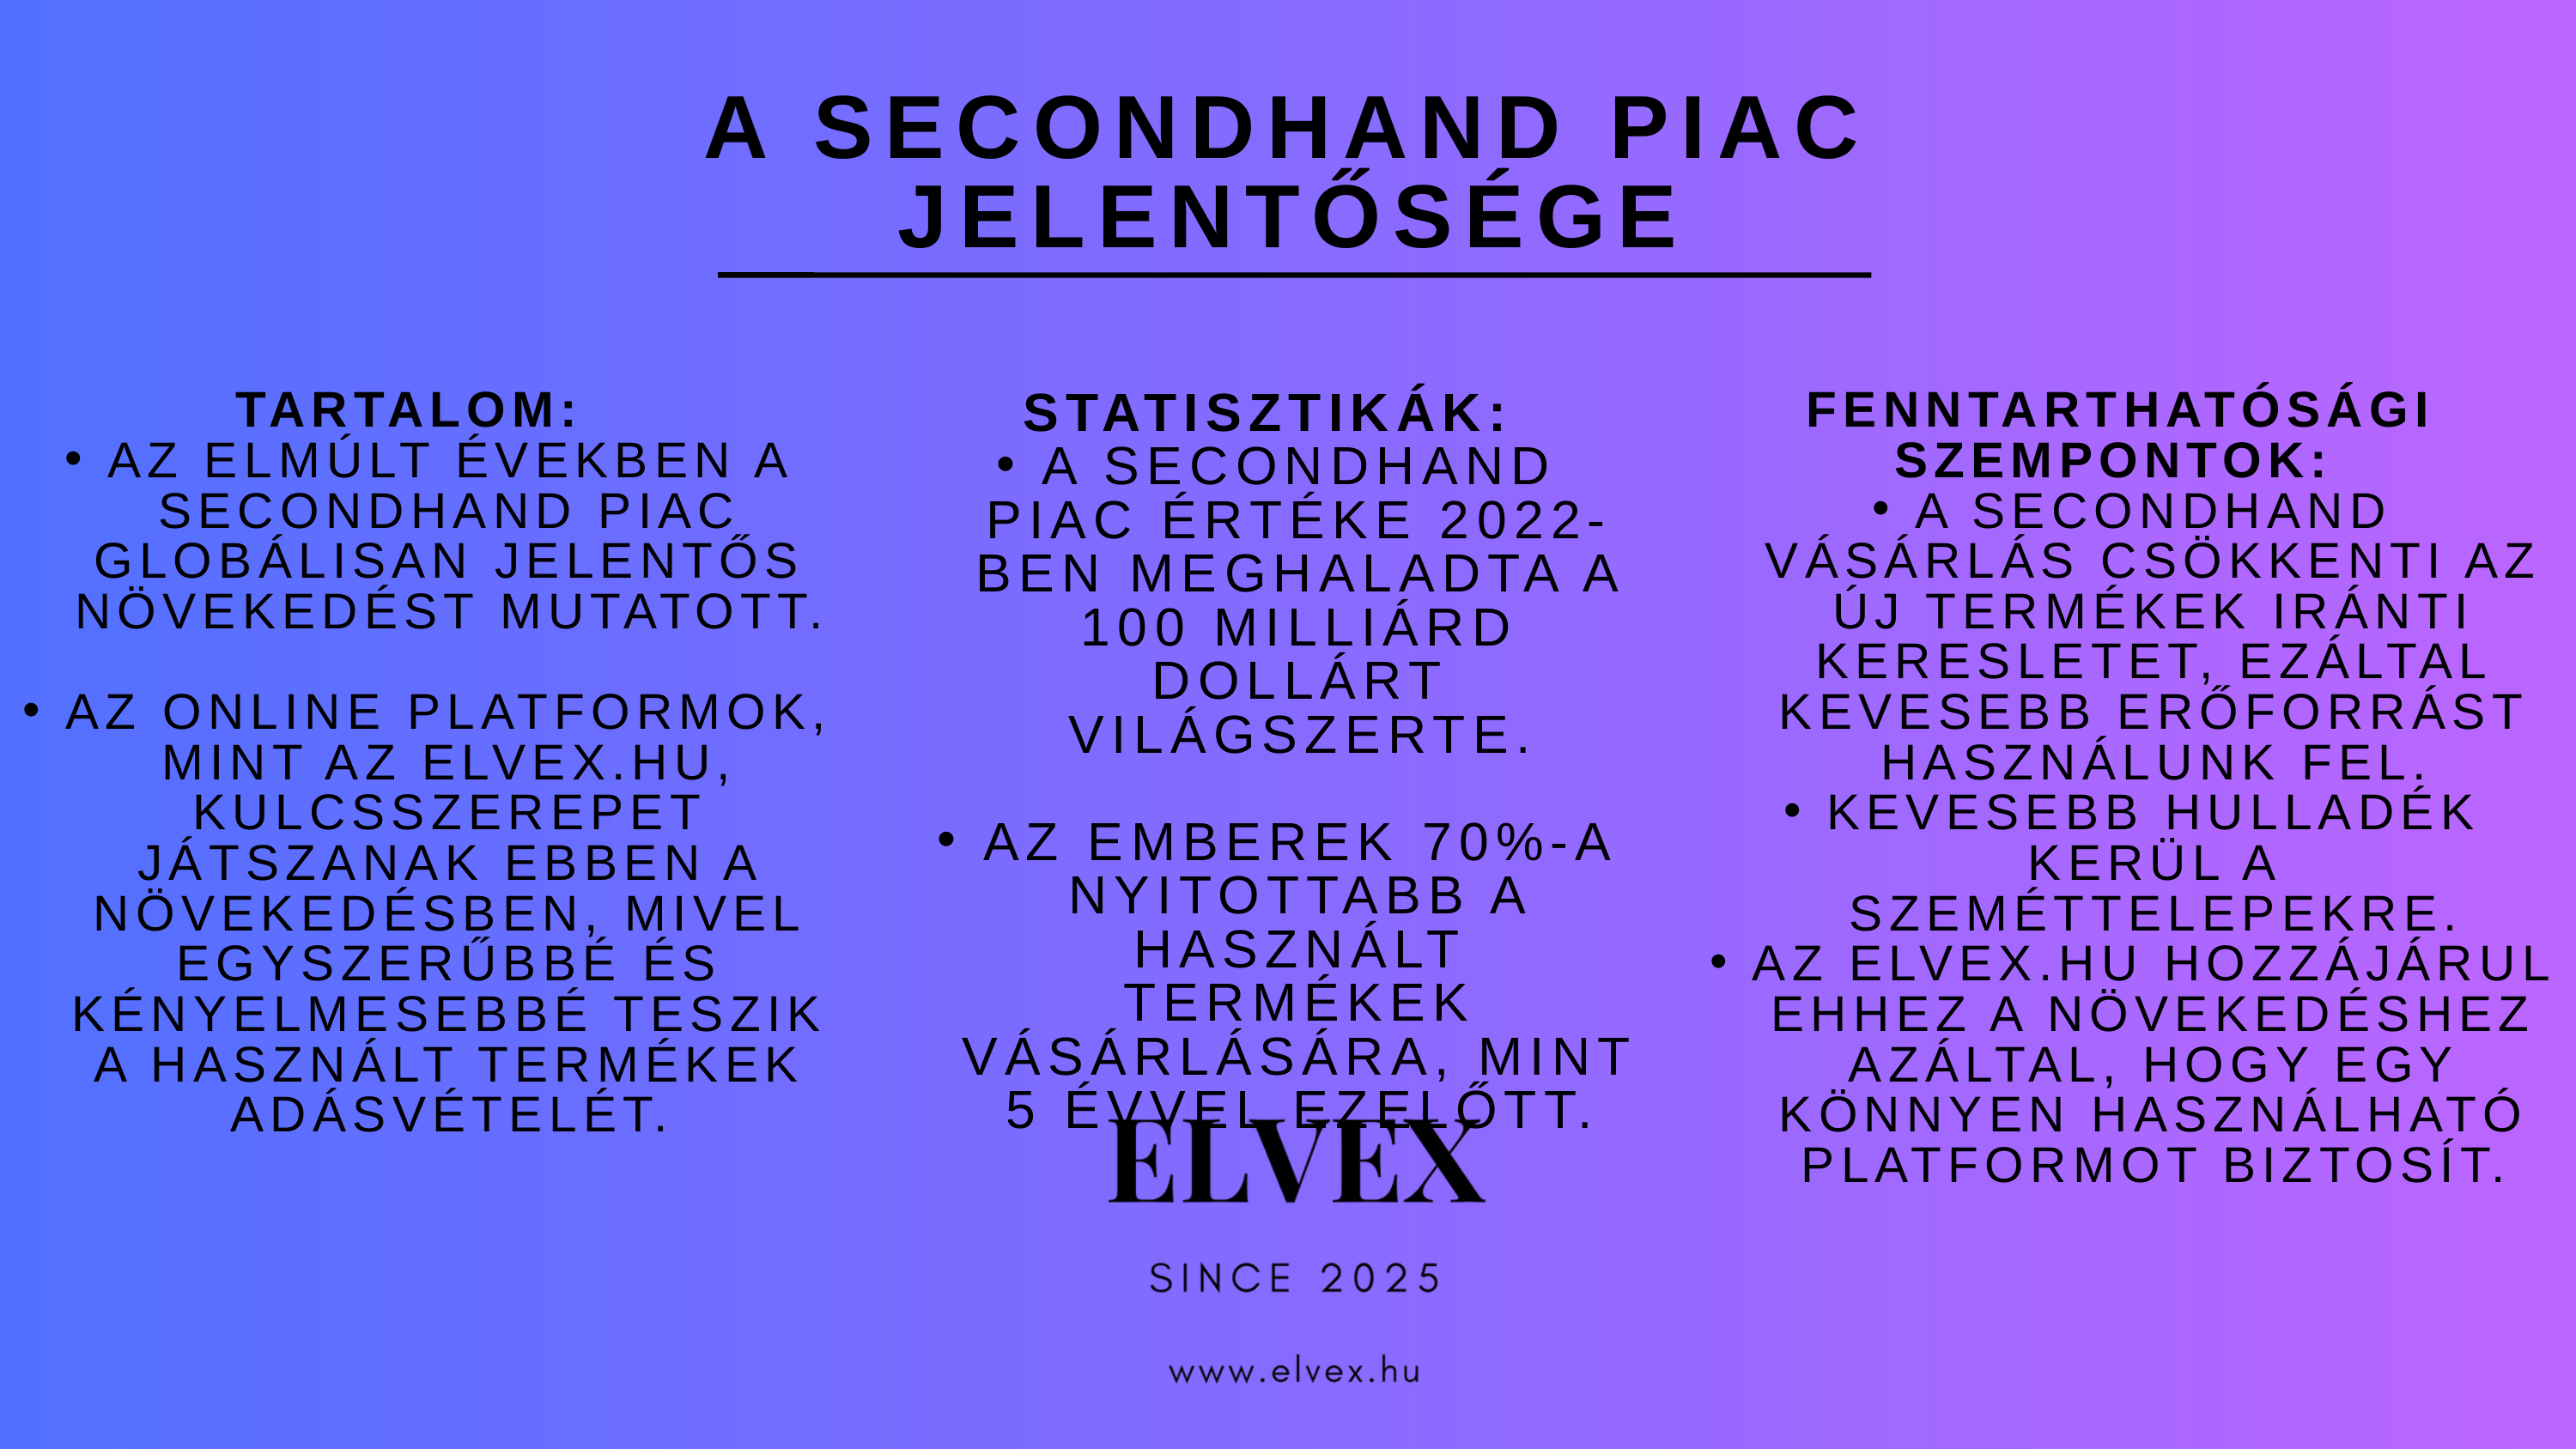

A SECONDHAND PIAC JELENTŐSÉGE

TARTALOM:
AZ ELMÚLT ÉVEKBEN A SECONDHAND PIAC GLOBÁLISAN JELENTŐS NÖVEKEDÉST MUTATOTT.

AZ ONLINE PLATFORMOK, MINT AZ ELVEX.HU, KULCSSZEREPET JÁTSZANAK EBBEN A NÖVEKEDÉSBEN, MIVEL EGYSZERŰBBÉ ÉS KÉNYELMESEBBÉ TESZIK A HASZNÁLT TERMÉKEK ADÁSVÉTELÉT.

 FENNTARTHATÓSÁGI SZEMPONTOK:
A SECONDHAND VÁSÁRLÁS CSÖKKENTI AZ ÚJ TERMÉKEK IRÁNTI KERESLETET, EZÁLTAL KEVESEBB ERŐFORRÁST HASZNÁLUNK FEL.
KEVESEBB HULLADÉK KERÜL A SZEMÉTTELEPEKRE.
AZ ELVEX.HU HOZZÁJÁRUL EHHEZ A NÖVEKEDÉSHEZ AZÁLTAL, HOGY EGY KÖNNYEN HASZNÁLHATÓ PLATFORMOT BIZTOSÍT.

 STATISZTIKÁK:
A SECONDHAND PIAC ÉRTÉKE 2022-BEN MEGHALADTA A 100 MILLIÁRD DOLLÁRT VILÁGSZERTE.

AZ EMBEREK 70%-A NYITOTTABB A HASZNÁLT TERMÉKEK VÁSÁRLÁSÁRA, MINT 5 ÉVVEL EZELŐTT.